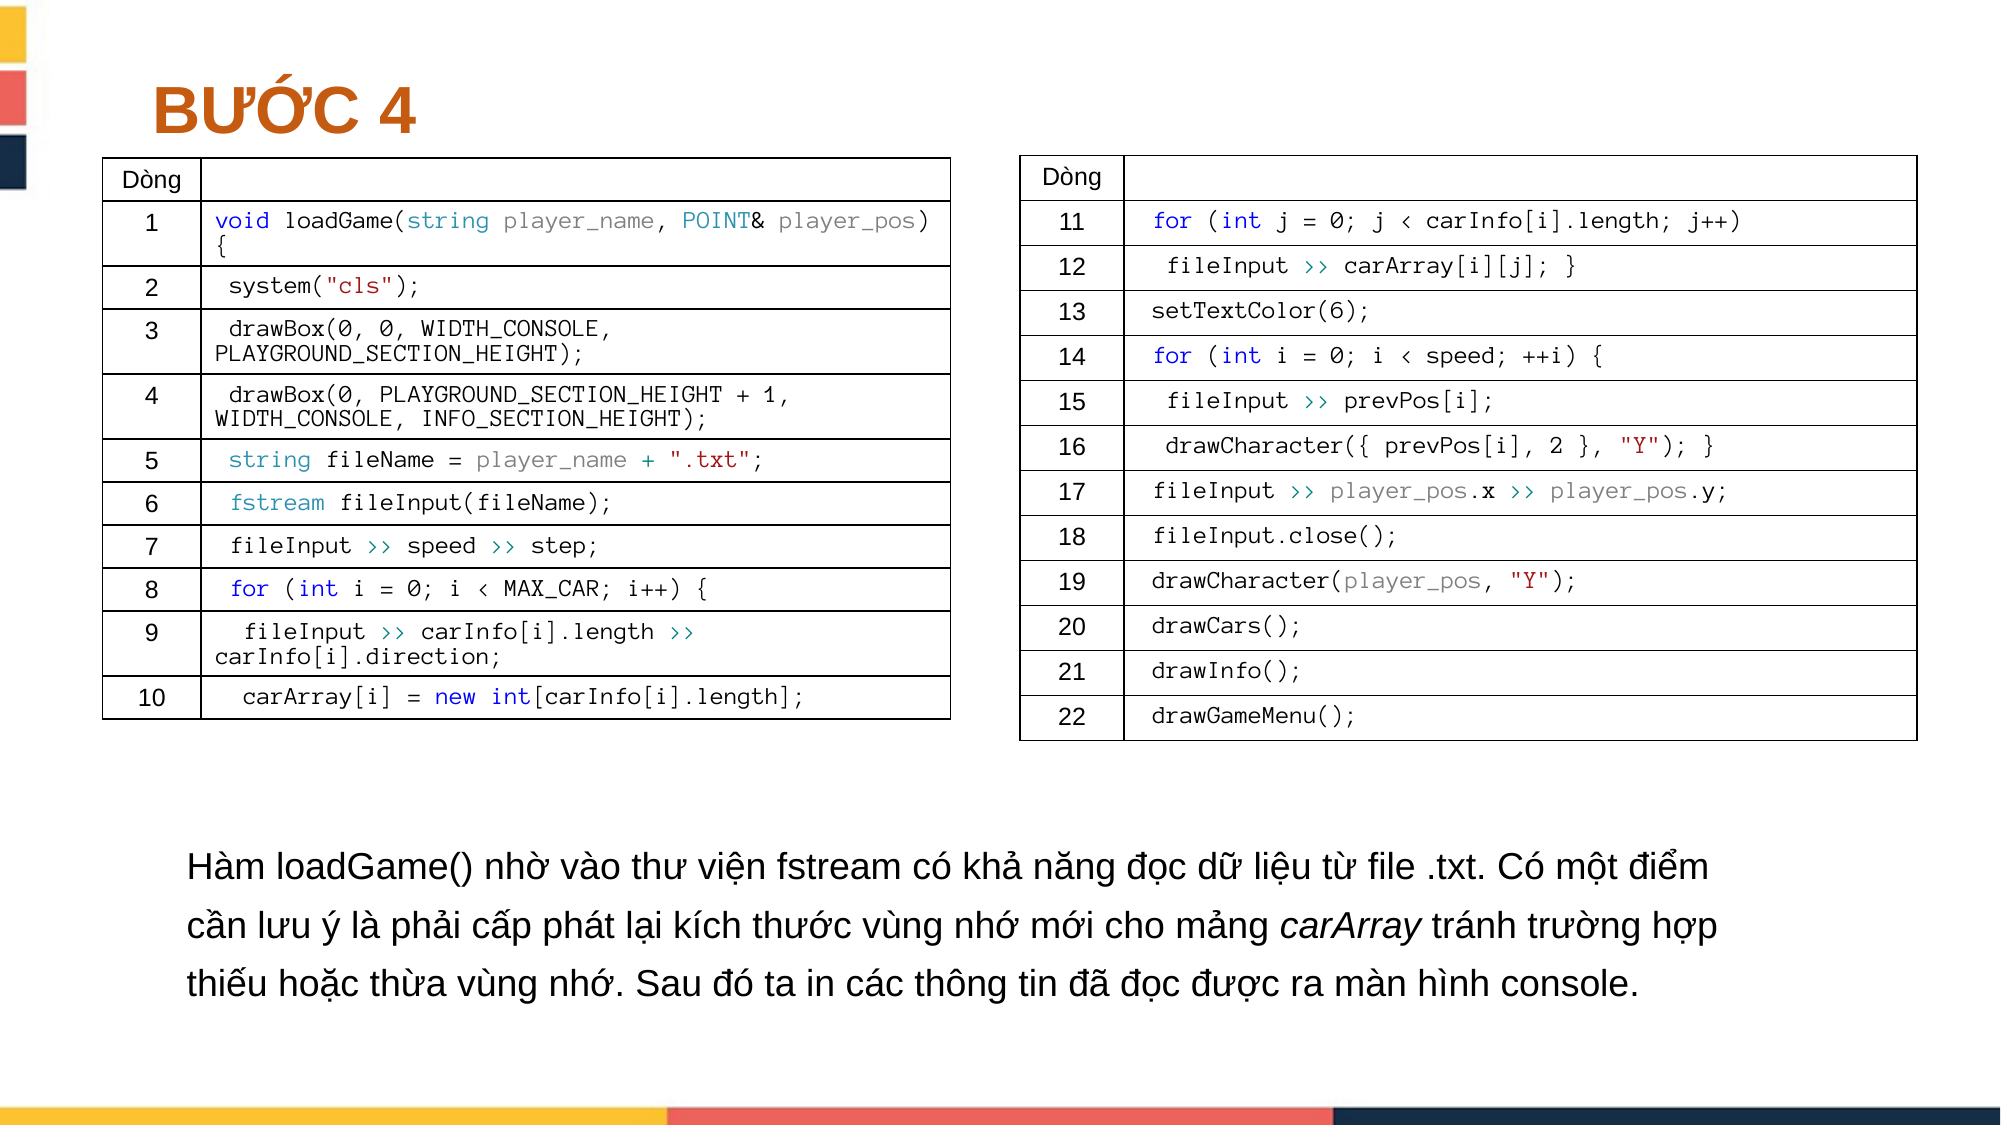

BƯỚC 4
| Dòng |  |
| --- | --- |
| 11 | for (int j = 0; j < carInfo[i].length; j++) |
| 12 | fileInput >> carArray[i][j]; } |
| 13 | setTextColor(6); |
| 14 | for (int i = 0; i < speed; ++i) { |
| 15 | fileInput >> prevPos[i]; |
| 16 | drawCharacter({ prevPos[i], 2 }, "Y"); } |
| 17 | fileInput >> player\_pos.x >> player\_pos.y; |
| 18 | fileInput.close(); |
| 19 | drawCharacter(player\_pos, "Y"); |
| 20 | drawCars(); |
| 21 | drawInfo(); |
| 22 | drawGameMenu(); |
| Dòng |  |
| --- | --- |
| 1 | void loadGame(string player\_name, POINT& player\_pos) { |
| 2 | system("cls"); |
| 3 | drawBox(0, 0, WIDTH\_CONSOLE, PLAYGROUND\_SECTION\_HEIGHT); |
| 4 | drawBox(0, PLAYGROUND\_SECTION\_HEIGHT + 1, WIDTH\_CONSOLE, INFO\_SECTION\_HEIGHT); |
| 5 | string fileName = player\_name + ".txt"; |
| 6 | fstream fileInput(fileName); |
| 7 | fileInput >> speed >> step; |
| 8 | for (int i = 0; i < MAX\_CAR; i++) { |
| 9 | fileInput >> carInfo[i].length >> carInfo[i].direction; |
| 10 | carArray[i] = new int[carInfo[i].length]; |
Hàm loadGame() nhờ vào thư viện fstream có khả năng đọc dữ liệu từ file .txt. Có một điểm cần lưu ý là phải cấp phát lại kích thước vùng nhớ mới cho mảng carArray tránh trường hợp thiếu hoặc thừa vùng nhớ. Sau đó ta in các thông tin đã đọc được ra màn hình console.